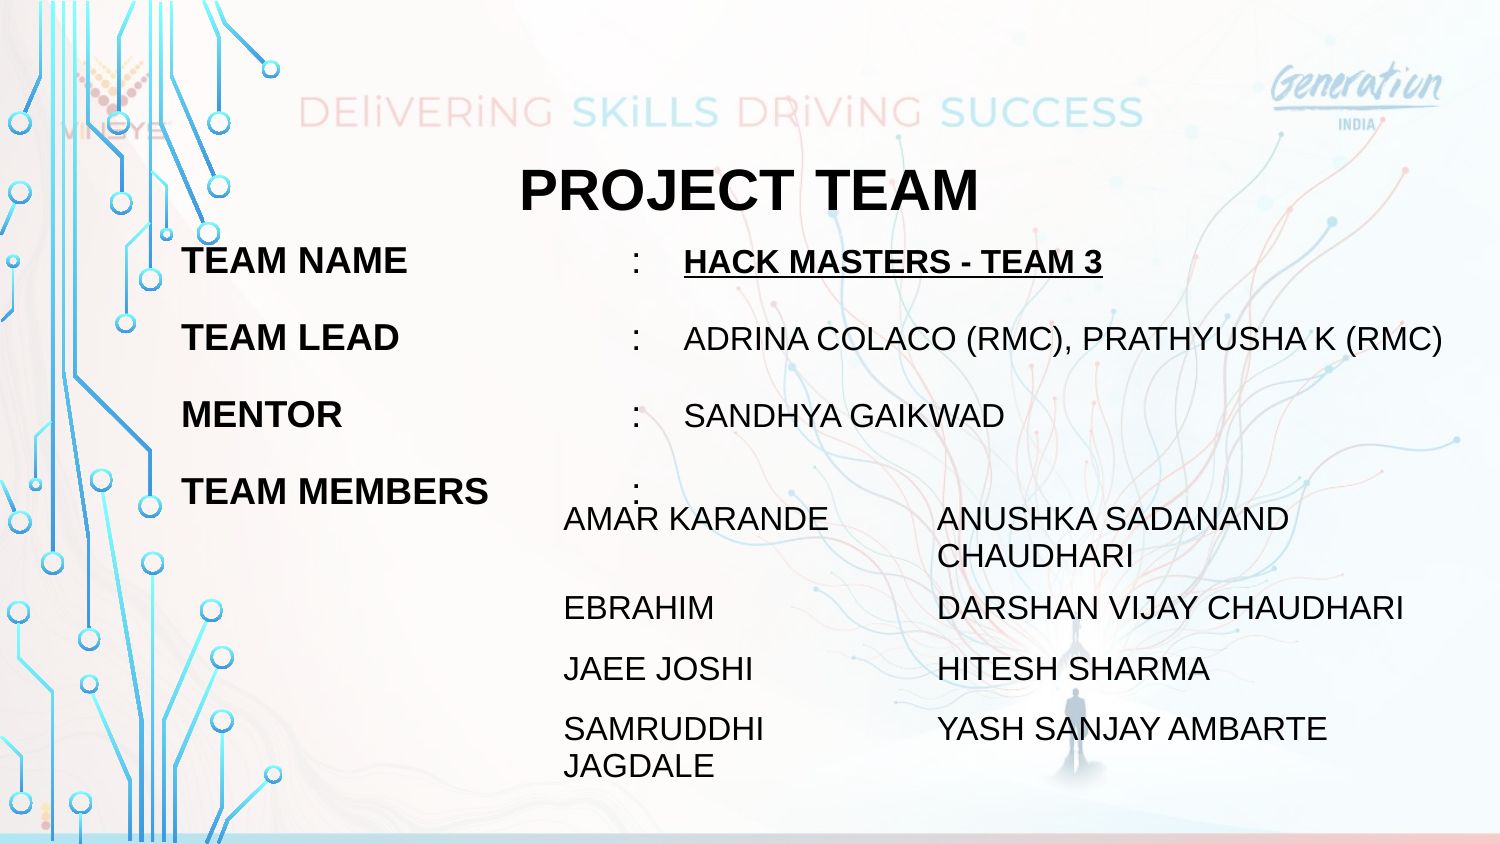

# Project Team
Team Name       	:    Hack Masters - Team 3
Team Lead        	:    Adrina Colaco (RMC), Prathyusha K (RMC)
Mentor   		:    Sandhya Gaikwad
Team Members  	:

| Amar Karande | Anushka Sadanand Chaudhari |
| --- | --- |
| Ebrahim | Darshan Vijay Chaudhari |
| Jaee Joshi | Hitesh sharma |
| Samruddhi Jagdale | Yash Sanjay Ambarte |